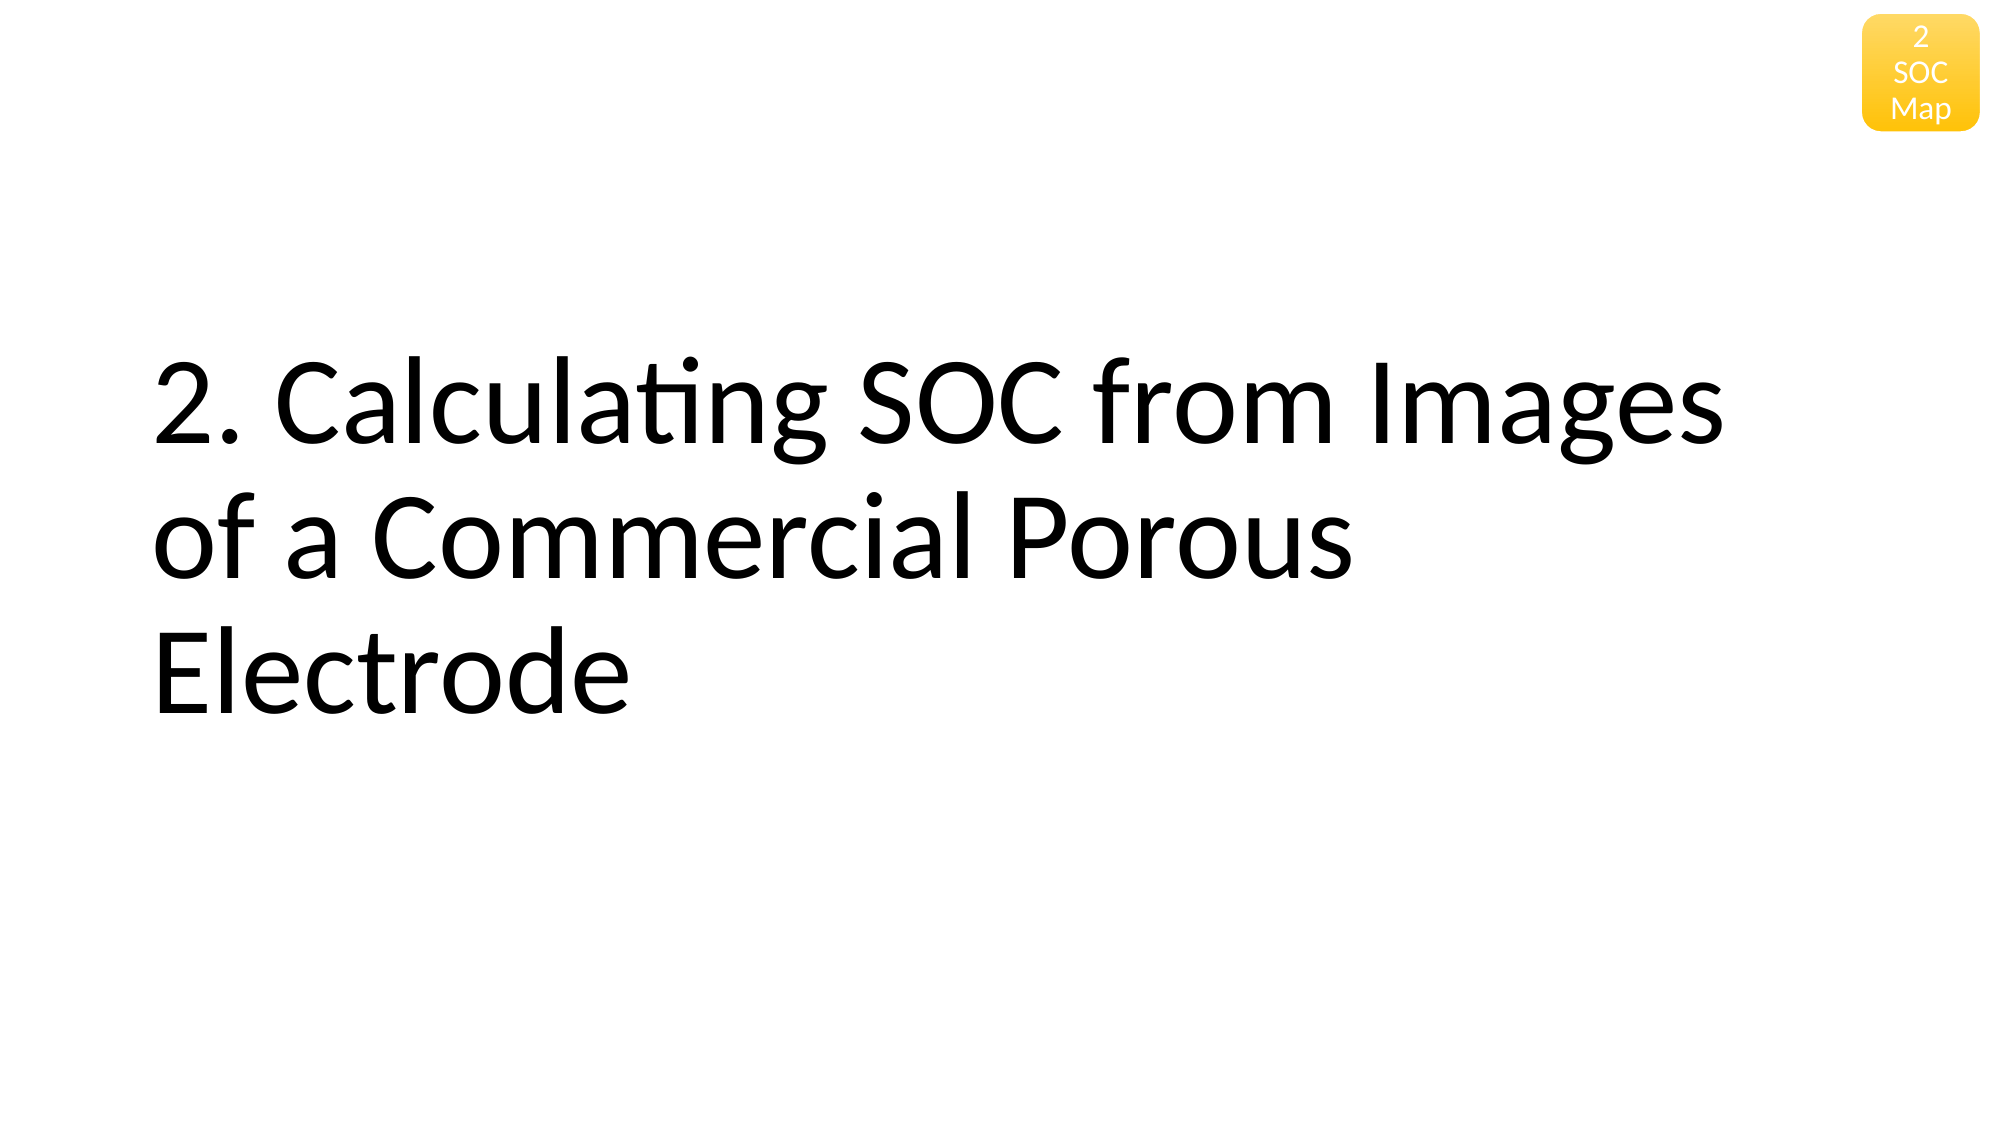

2 SOC Map
# 2. Calculating SOC from Images of a Commercial Porous Electrode